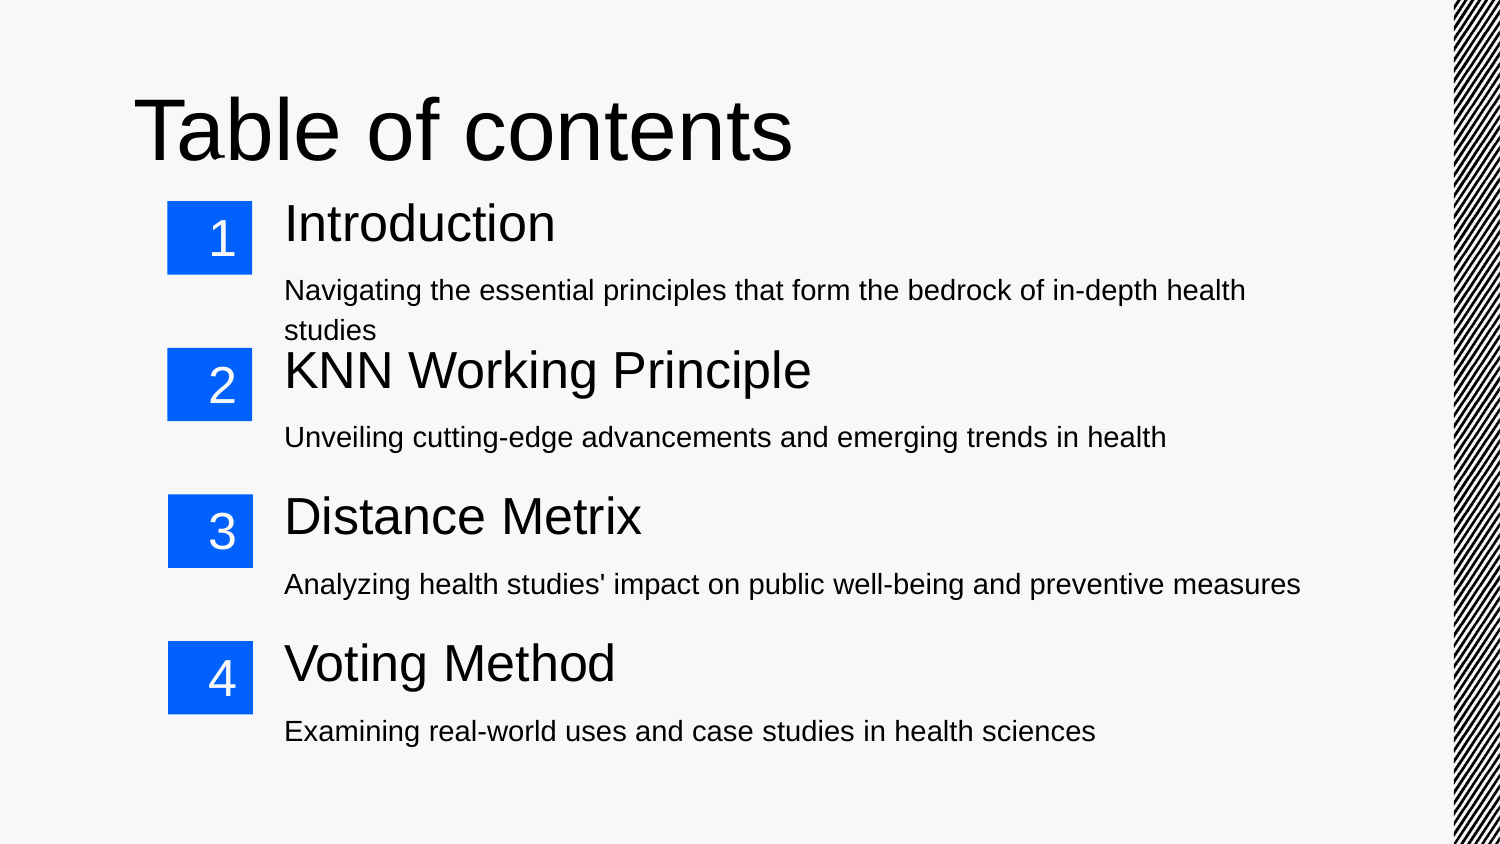

# Table of contents
Introduction
01
Navigating the essential principles that form the bedrock of in-depth health studies
KNN Working Principle
02
Unveiling cutting-edge advancements and emerging trends in health
Distance Metrix
03
Analyzing health studies' impact on public well-being and preventive measures
Voting Method
04
Examining real-world uses and case studies in health sciences